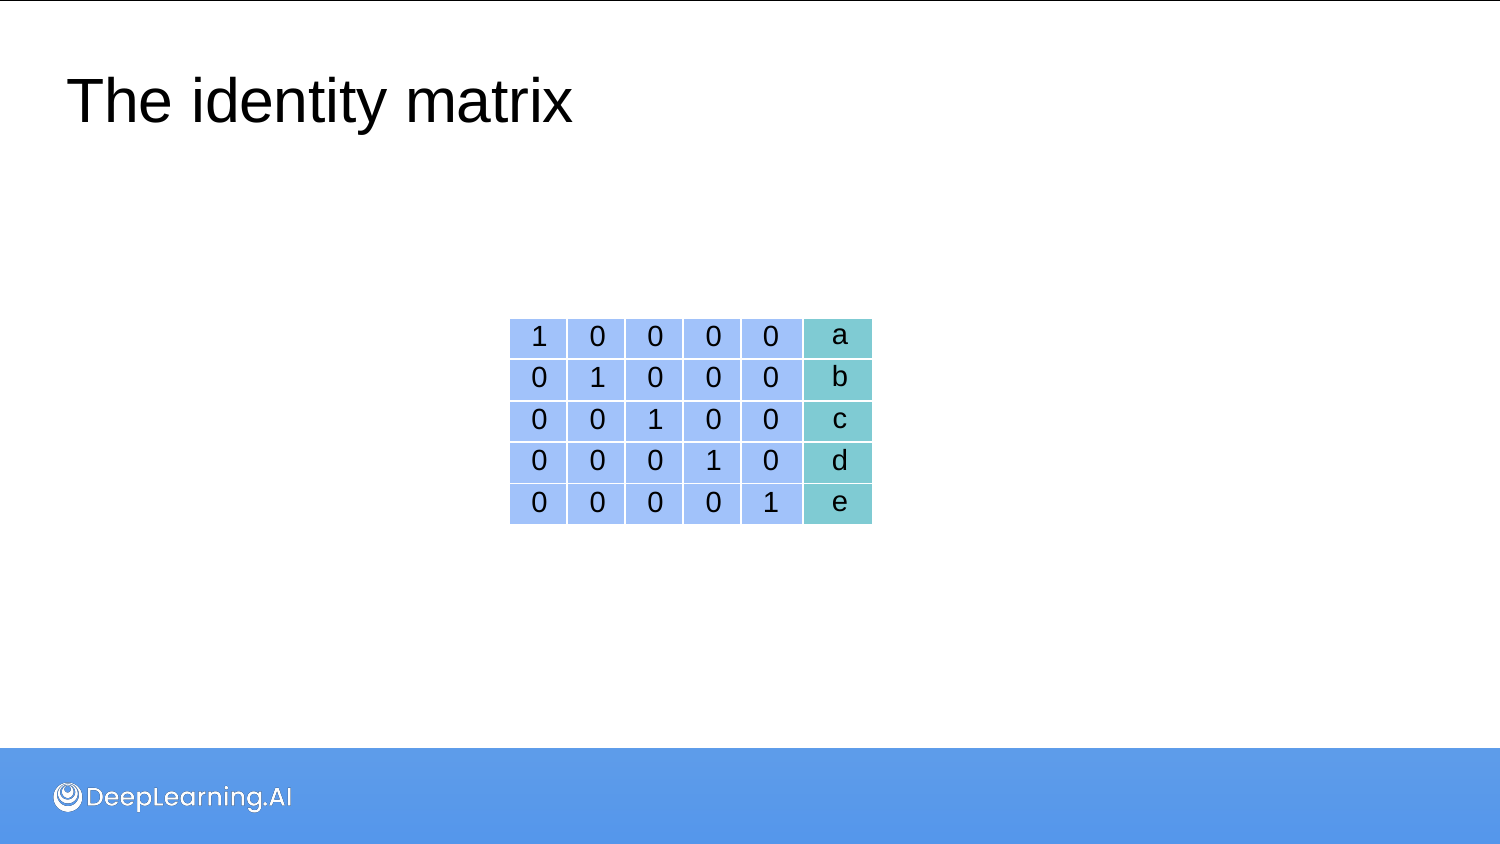

# The identity matrix
| 1 | 0 | 0 | 0 | 0 | a |
| --- | --- | --- | --- | --- | --- |
| 0 | 1 | 0 | 0 | 0 | b |
| 0 | 0 | 1 | 0 | 0 | c |
| 0 | 0 | 0 | 1 | 0 | d |
| 0 | 0 | 0 | 0 | 1 | e |